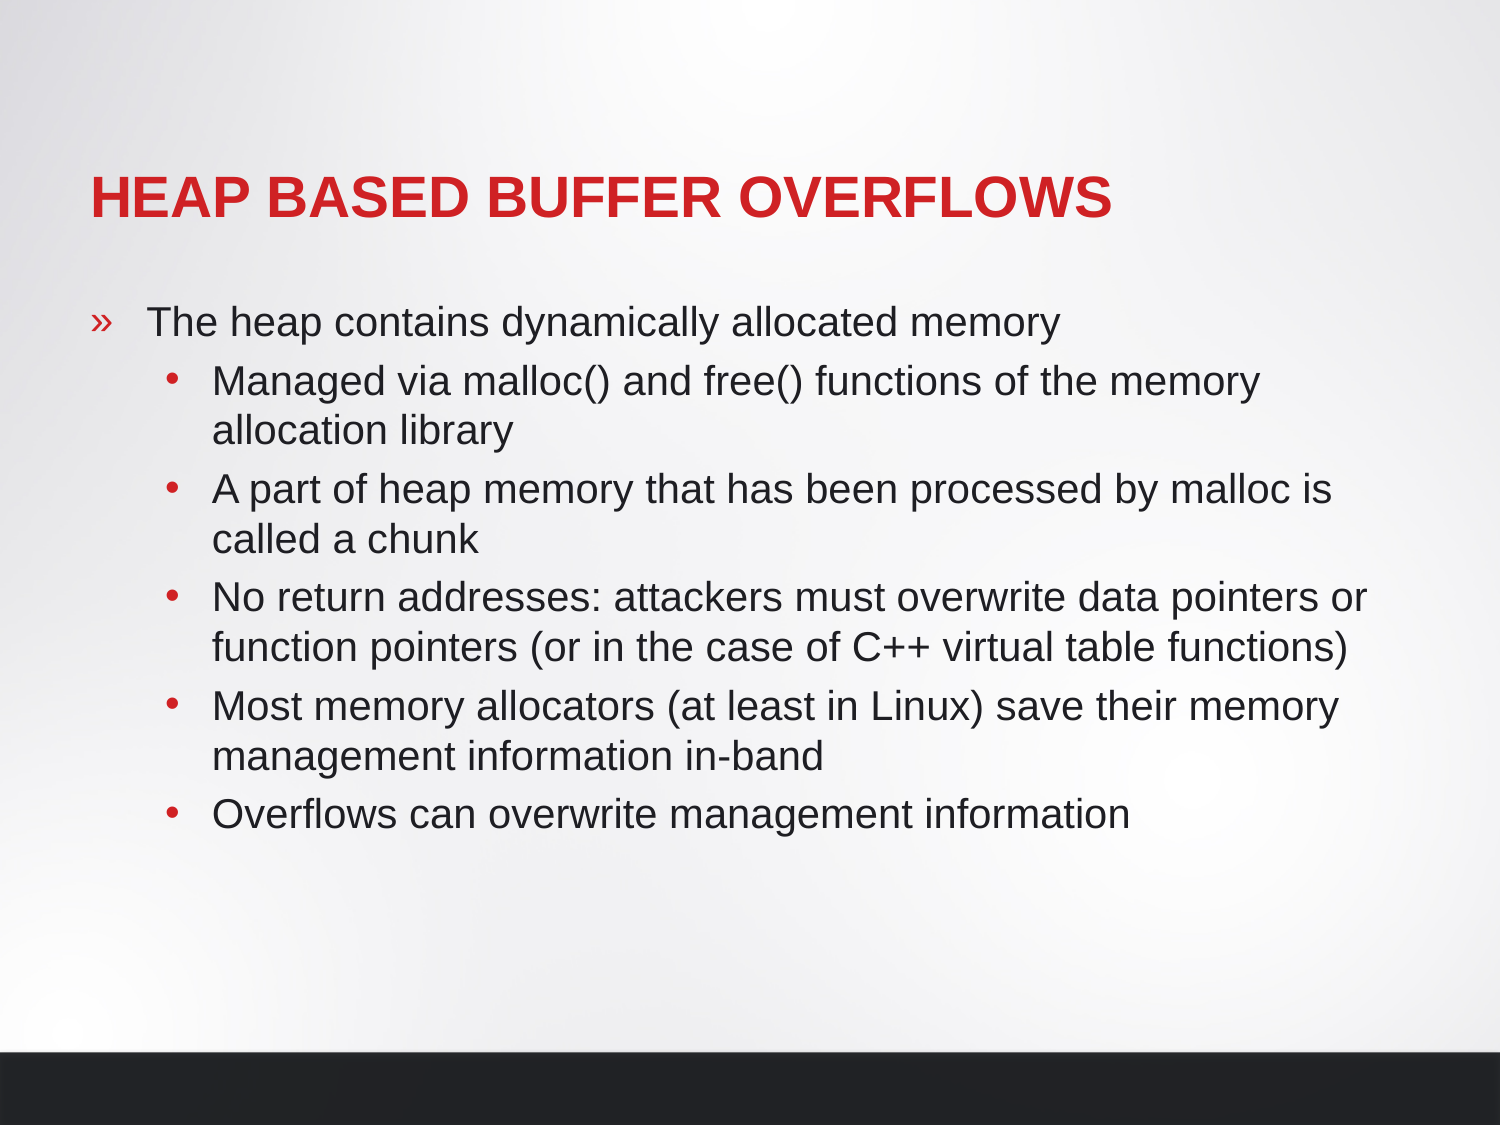

# Heap based buffer overflows
The heap contains dynamically allocated memory
Managed via malloc() and free() functions of the memory allocation library
A part of heap memory that has been processed by malloc is called a chunk
No return addresses: attackers must overwrite data pointers or function pointers (or in the case of C++ virtual table functions)
Most memory allocators (at least in Linux) save their memory management information in-band
Overflows can overwrite management information